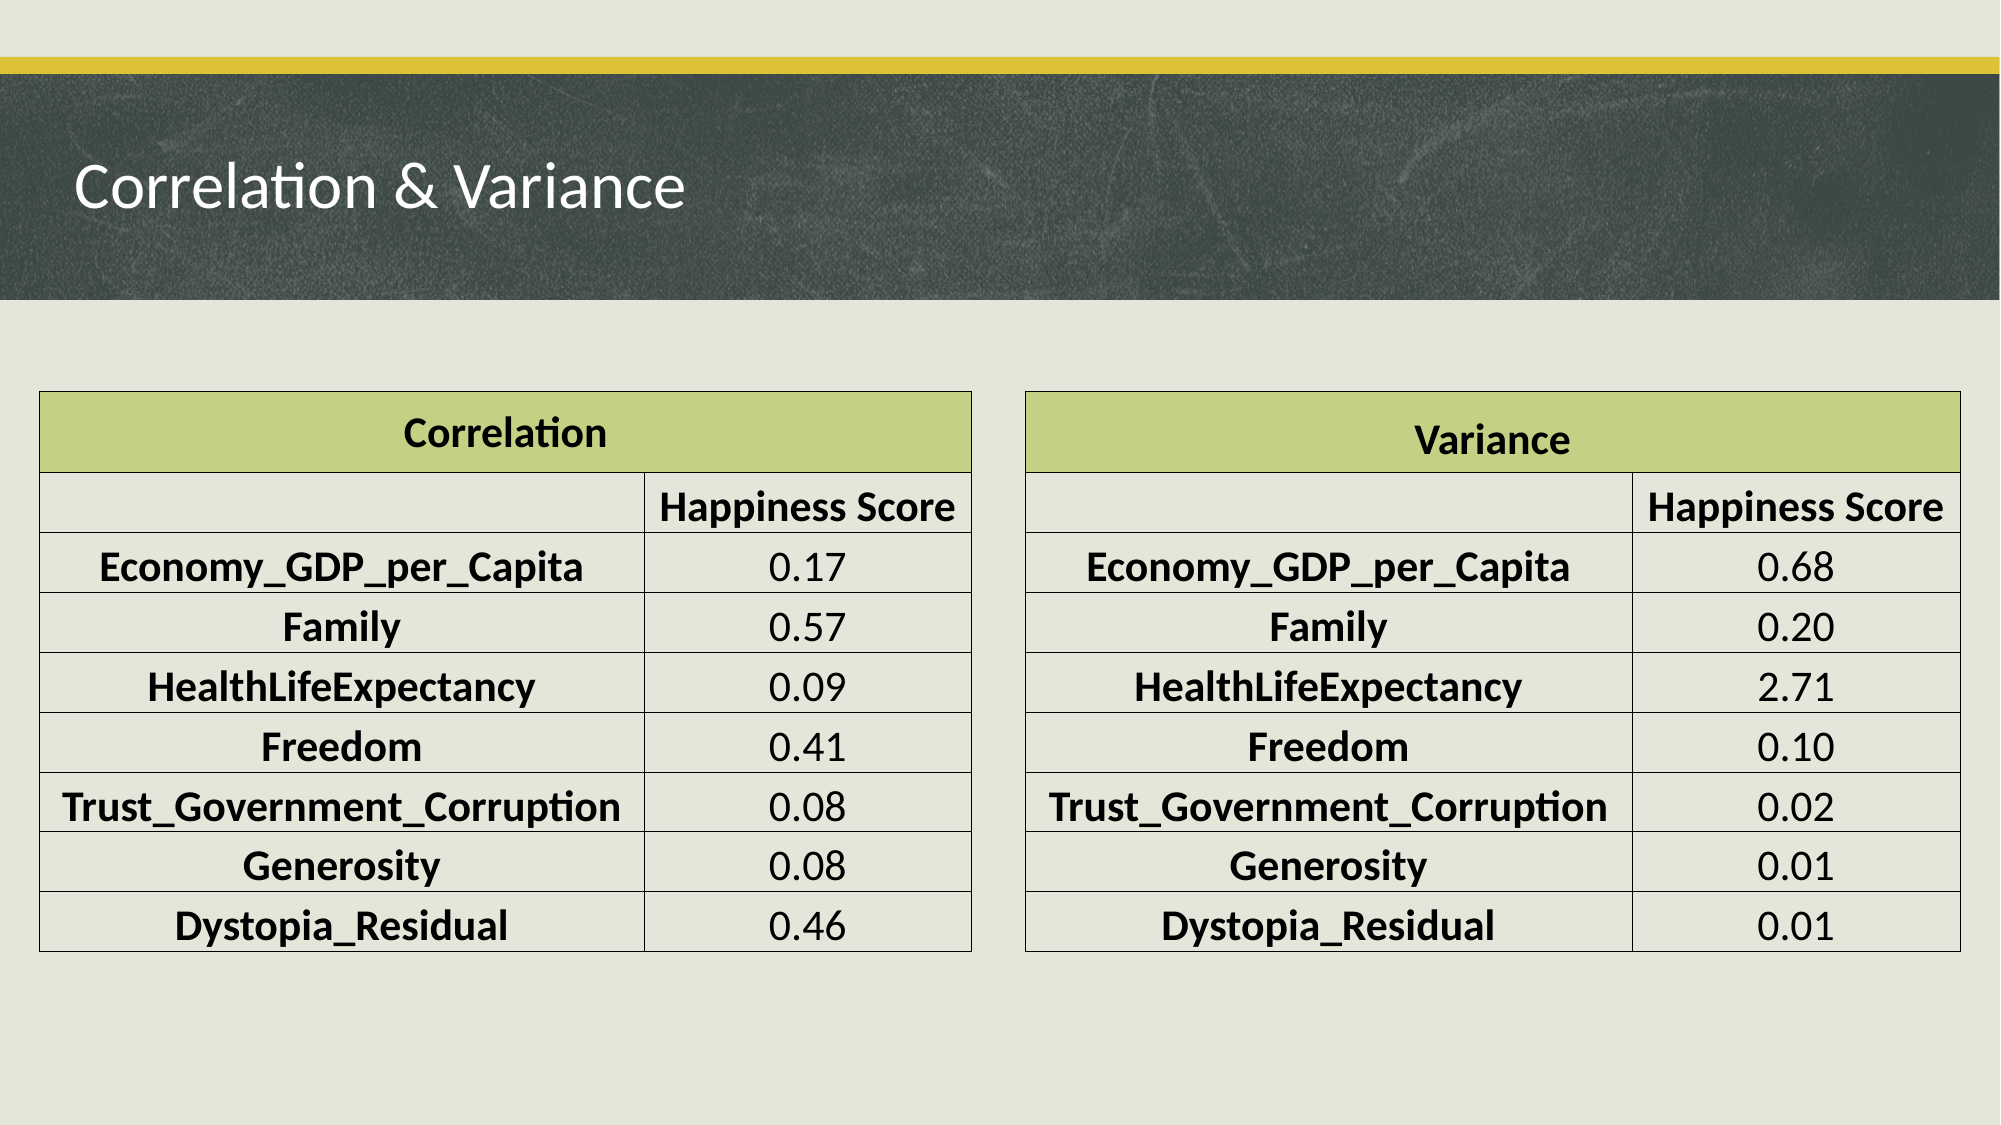

Correlation & Variance
| Variance |  |
| --- | --- |
|  | Happiness Score |
| Economy\_GDP\_per\_Capita | 0.68 |
| Family | 0.20 |
| HealthLifeExpectancy | 2.71 |
| Freedom | 0.10 |
| Trust\_Government\_Corruption | 0.02 |
| Generosity | 0.01 |
| Dystopia\_Residual | 0.01 |
| Correlation |  |
| --- | --- |
|  | Happiness Score |
| Economy\_GDP\_per\_Capita | 0.17 |
| Family | 0.57 |
| HealthLifeExpectancy | 0.09 |
| Freedom | 0.41 |
| Trust\_Government\_Corruption | 0.08 |
| Generosity | 0.08 |
| Dystopia\_Residual | 0.46 |